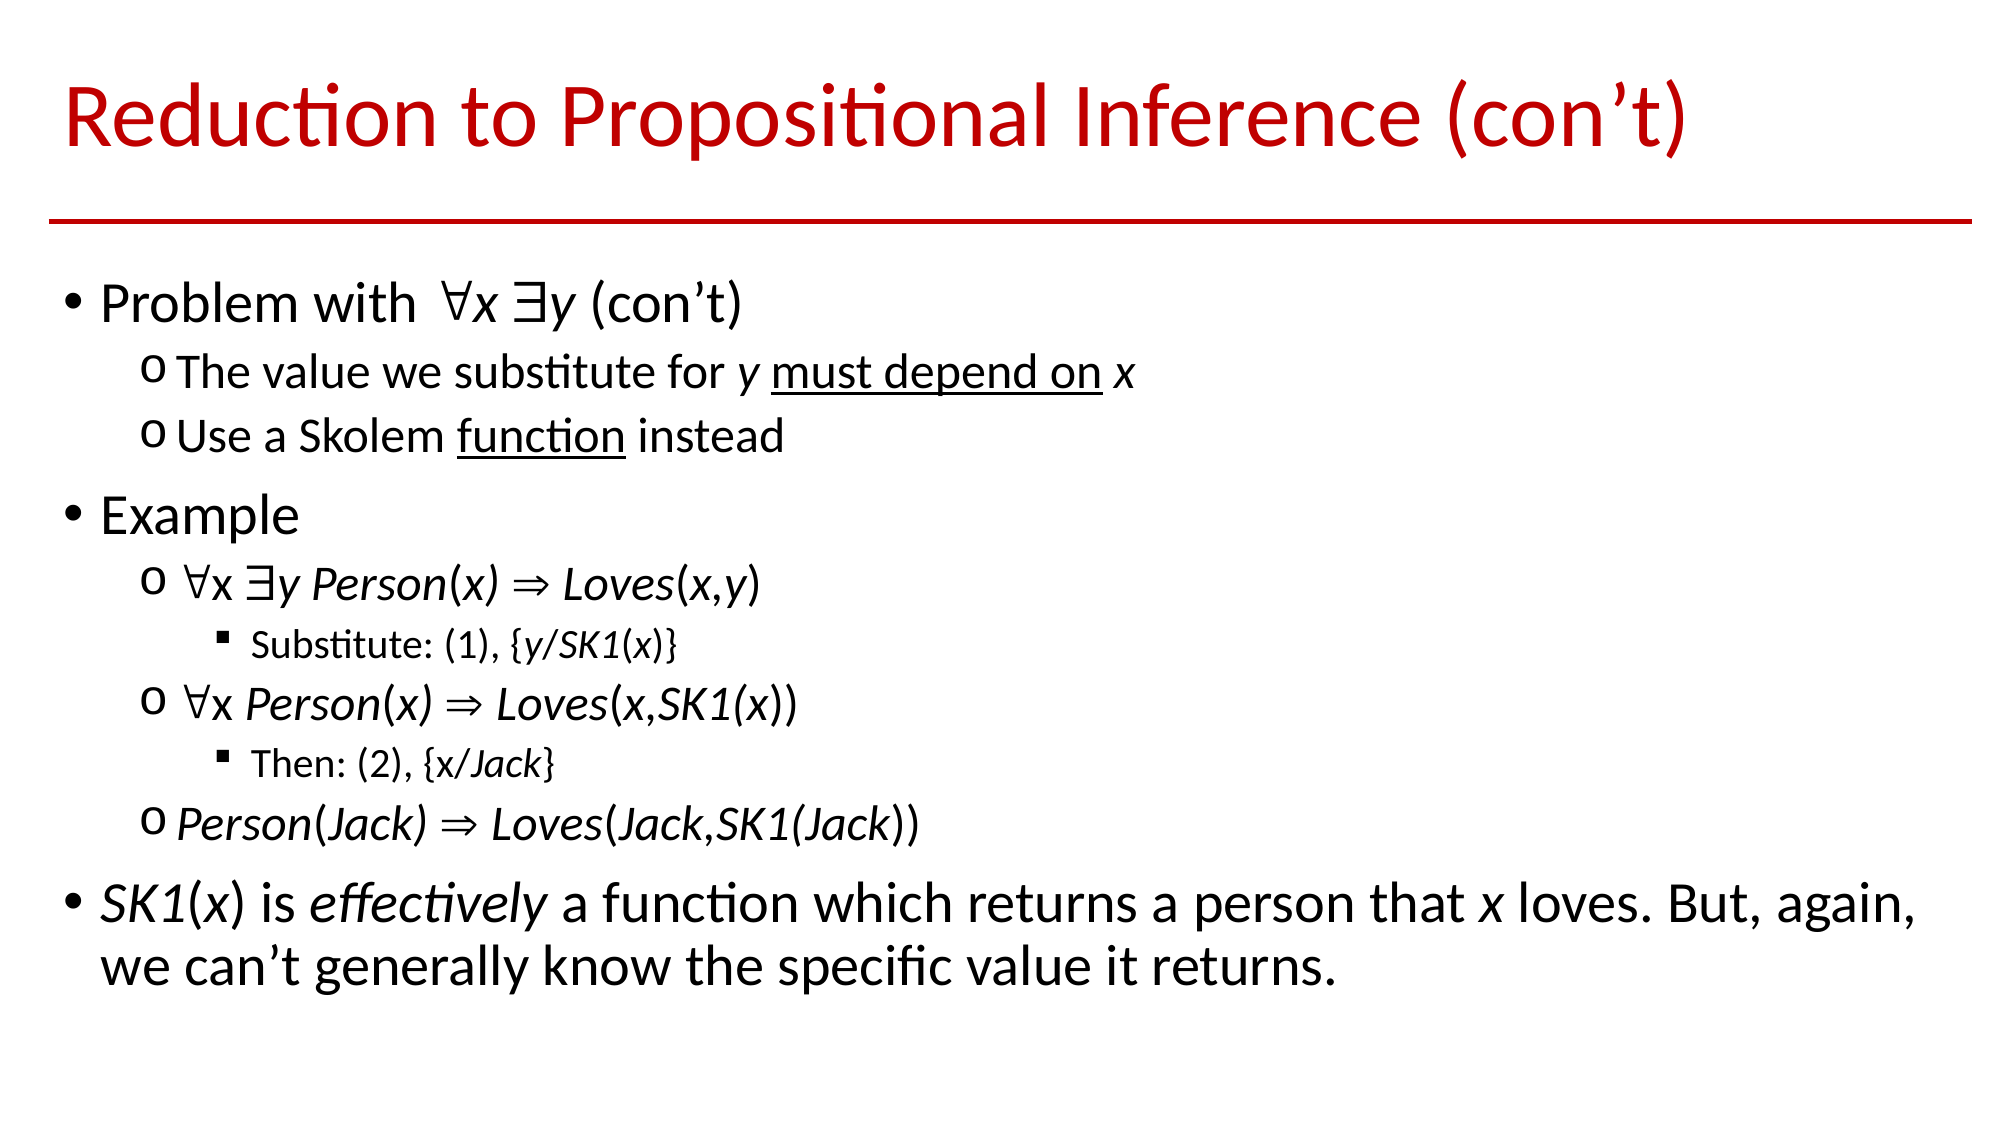

# Reduction to Propositional Inference (con’t)
Problem with ∀x ∃y (con’t)
The value we substitute for y must depend on x
Use a Skolem function instead
Example
∀x ∃y Person(x) ⇒ Loves(x,y)
Substitute: (1), {y/SK1(x)}
∀x Person(x) ⇒ Loves(x,SK1(x))
Then: (2), {x/Jack}
Person(Jack) ⇒ Loves(Jack,SK1(Jack))
SK1(x) is effectively a function which returns a person that x loves. But, again, we can’t generally know the specific value it returns.